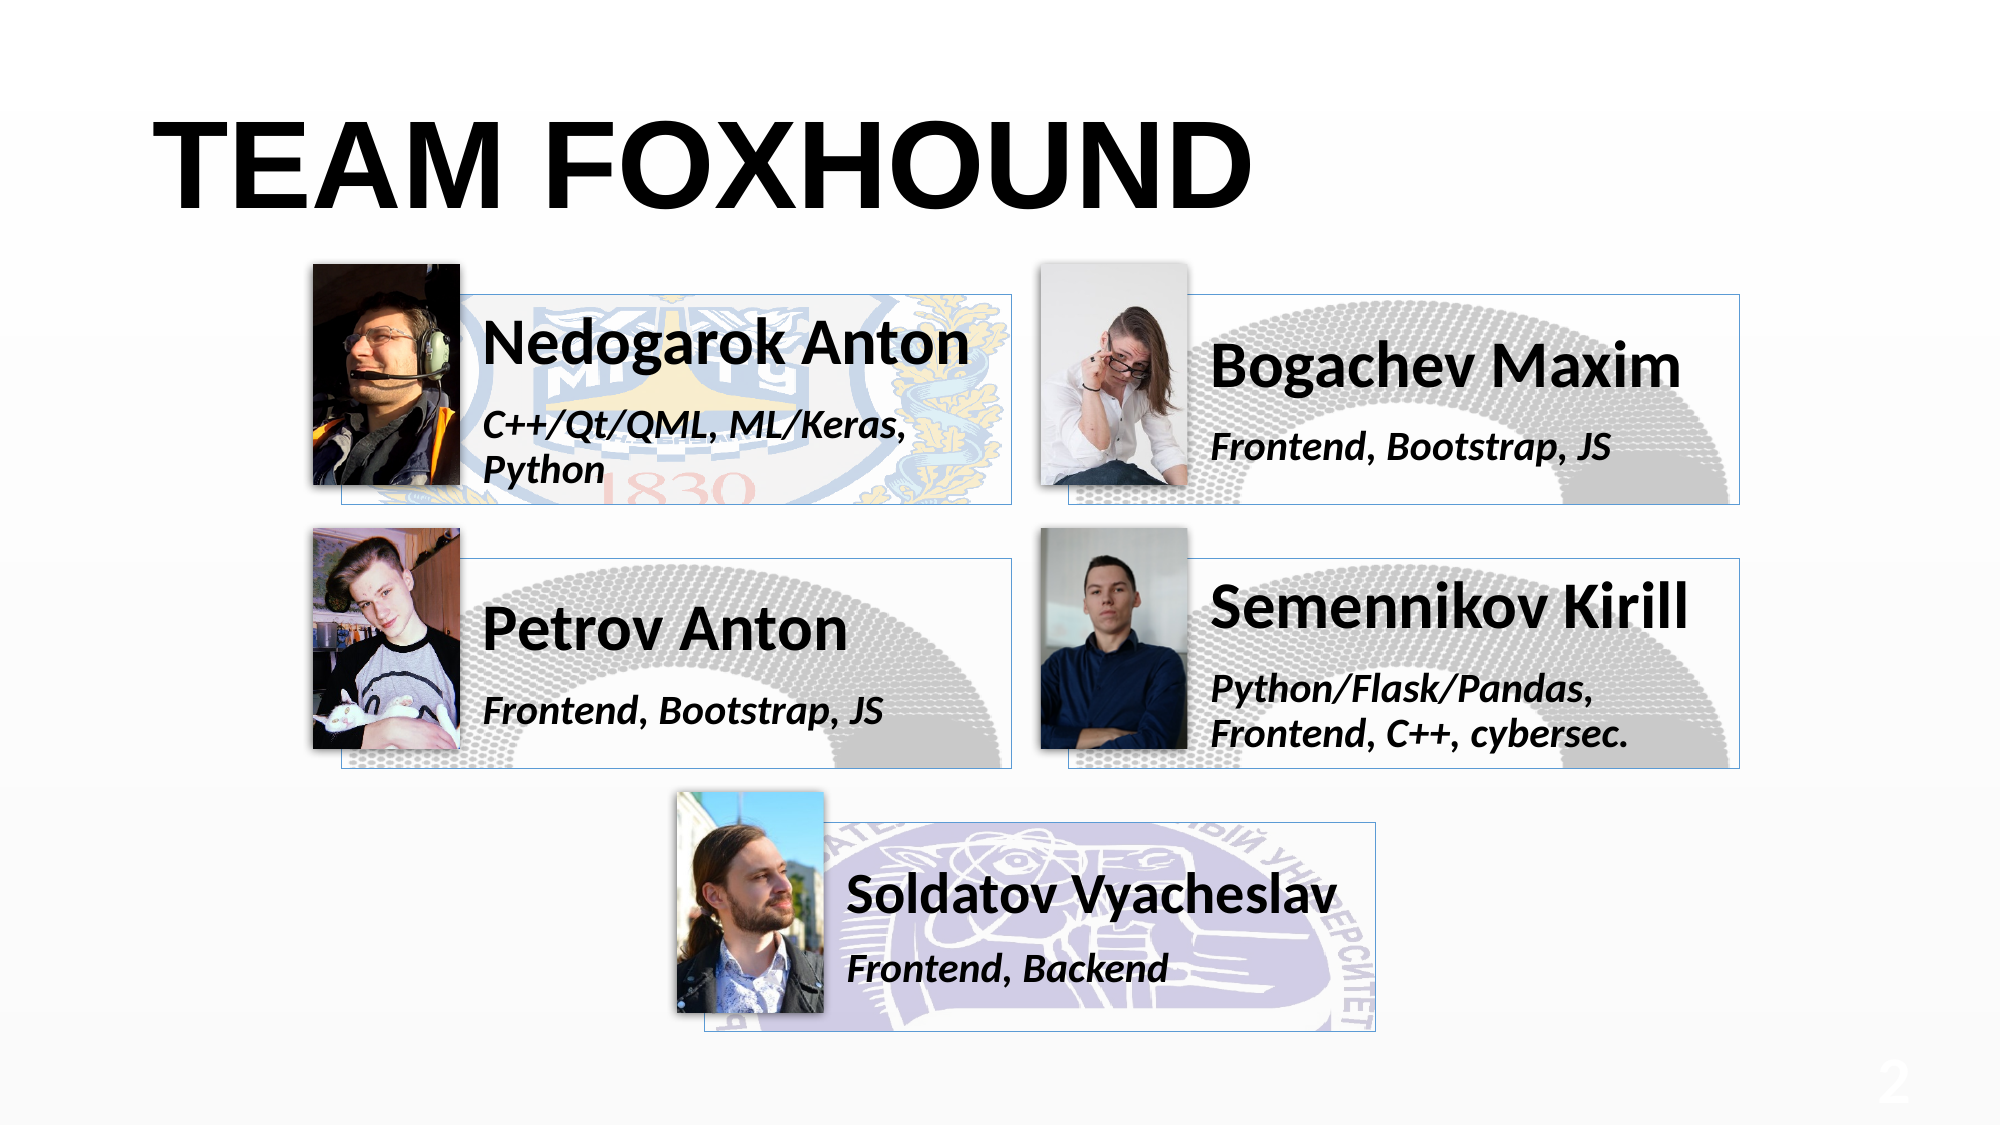

# TEAM FOXHOUND
Nedogarok Anton
С++/Qt/QML, ML/Keras, Python
Bogachev Maxim
Frontend, Bootstrap, JS
Petrov Anton
Frontend, Bootstrap, JS
Semennikov Kirill
Python/Flask/Pandas, Frontend, C++, cybersec.
Soldatov Vyacheslav
Frontend, Backend